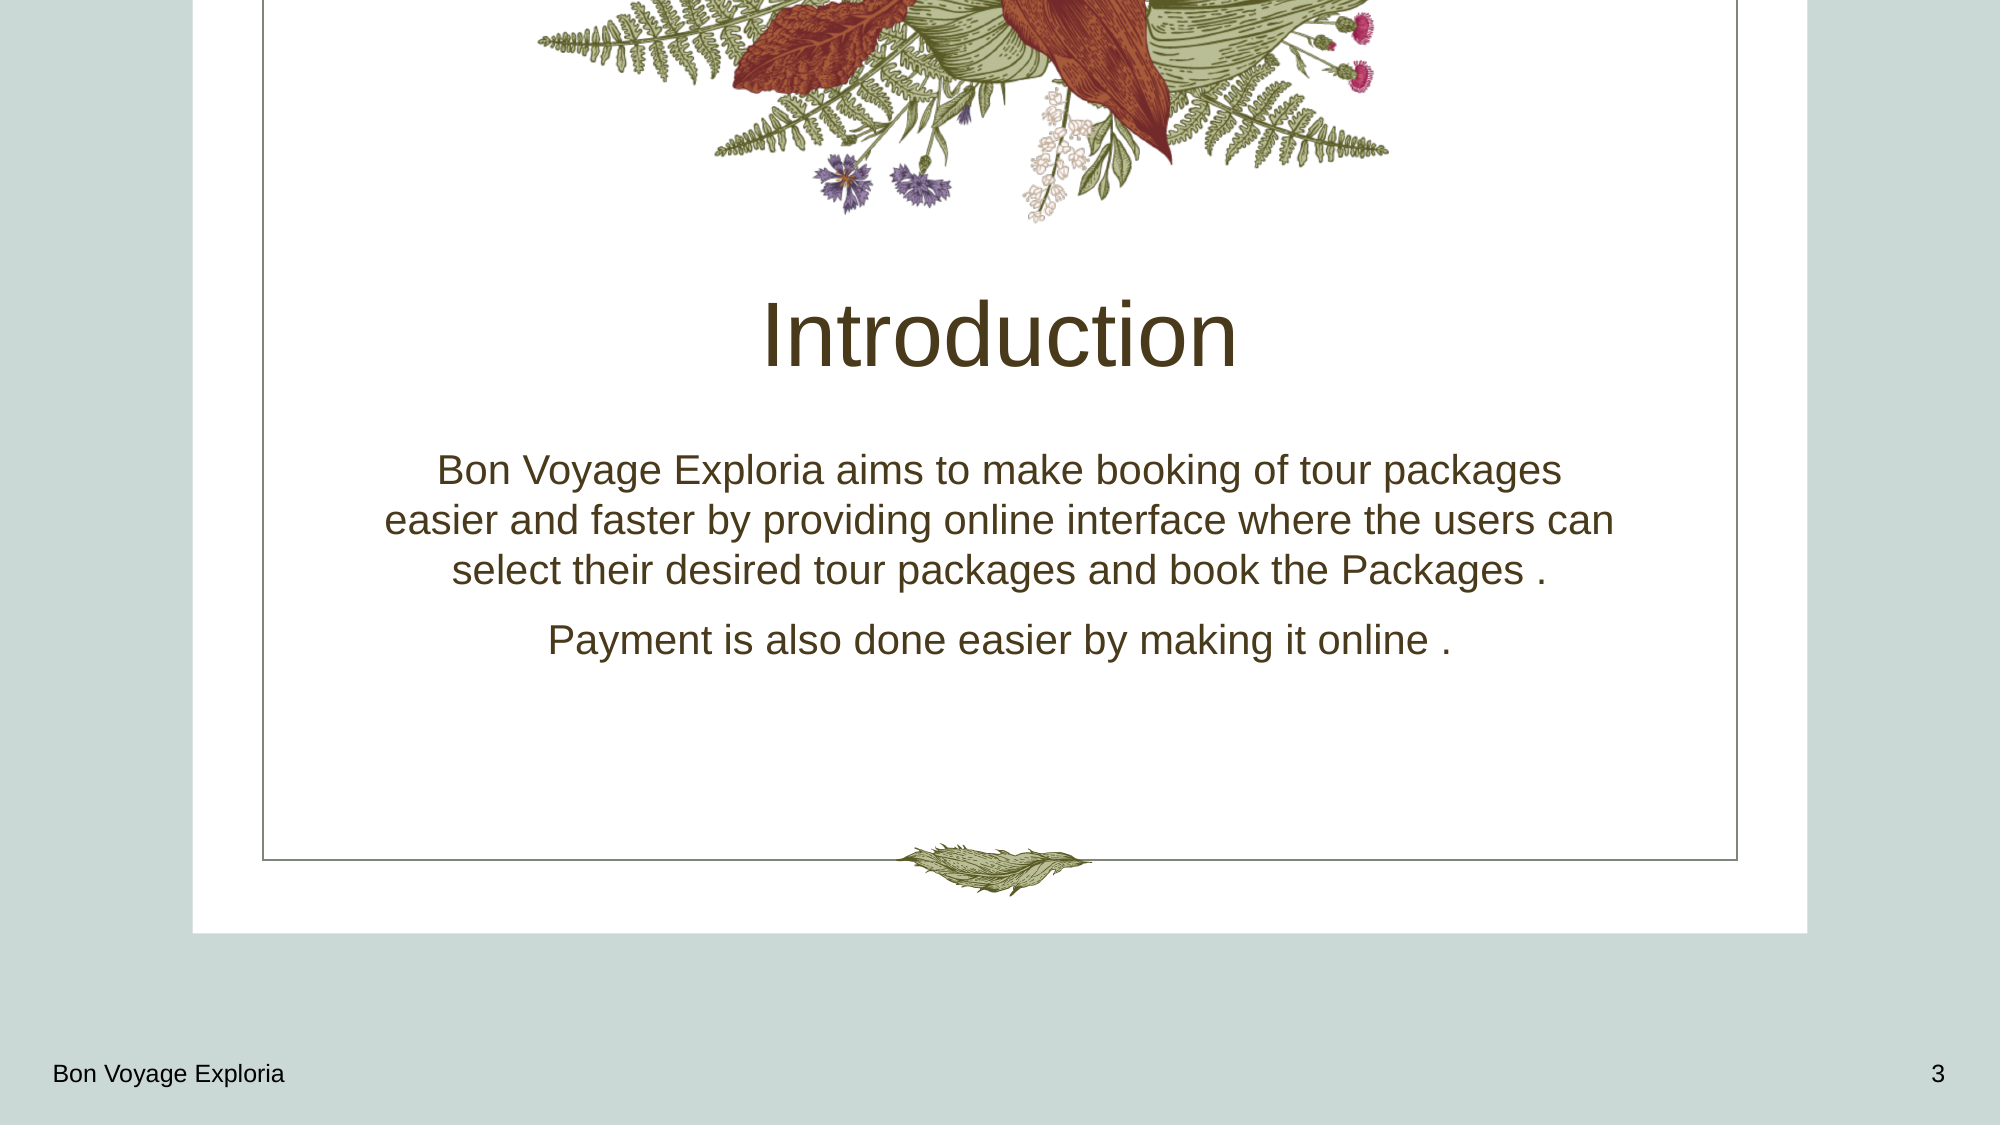

# Introduction
Bon Voyage Exploria aims to make booking of tour packages easier and faster by providing online interface where the users can select their desired tour packages and book the Packages .
Payment is also done easier by making it online .
Bon Voyage Exploria
3